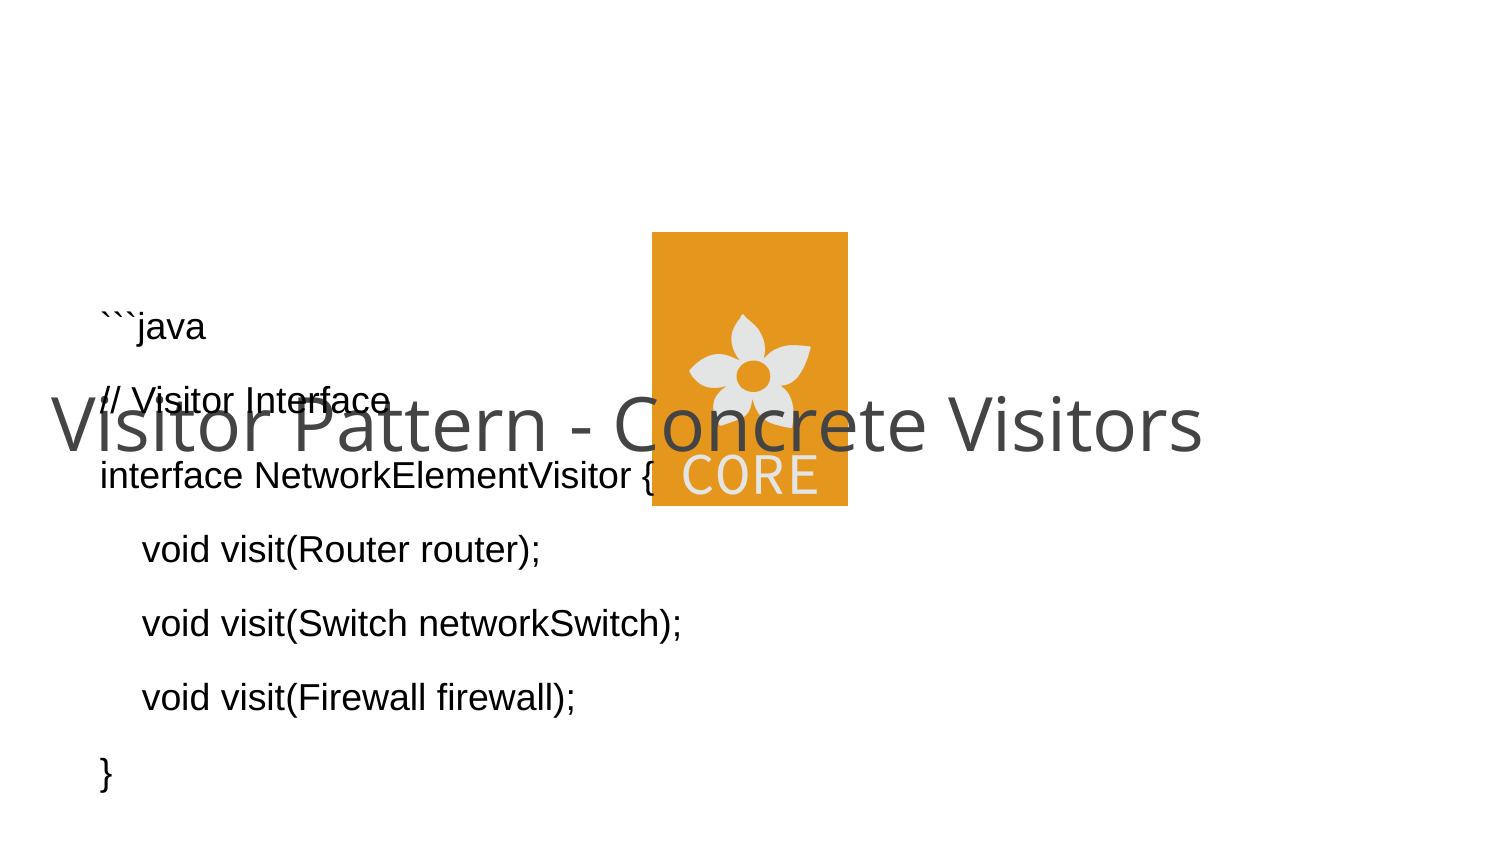

# Visitor Pattern - Concrete Visitors

```java
// Visitor Interface
interface NetworkElementVisitor {
    void visit(Router router);
    void visit(Switch networkSwitch);
    void visit(Firewall firewall);
}

// Security Audit Visitor
class SecurityAuditVisitor implements NetworkElementVisitor {
    private List<SecurityIssue> issues = new ArrayList<>();

    public void visit(Router router) {
        System.out.println("Auditing router security: " + router.getName());
        // Check router-specific security
        if (router.getRoutingTable().stream().anyMatch(entry -> entry.isDefaultRoute())) {
            issues.add(new SecurityIssue("Router has default route", router.getName()));
        }
    }

    public void visit(Switch networkSwitch) {
        System.out.println("Auditing switch security: " + networkSwitch.getName());
        // Check switch-specific security
        if (networkSwitch.getVlans().stream().anyMatch(vlan -> vlan.isDefaultVlan())) {
            issues.add(new SecurityIssue("Switch uses default VLAN", networkSwitch.getName()));
        }
    }

    public void visit(Firewall firewall) {
        System.out.println("Auditing firewall security: " + firewall.getName());
        // Check firewall-specific security
        if (firewall.getSecurityRules().stream().anyMatch(rule -> rule.isAllowAll())) {
            issues.add(new SecurityIssue("Firewall has permissive rules", firewall.getName()));
        }
    }

    public List<SecurityIssue> getSecurityIssues() { return issues; }
}